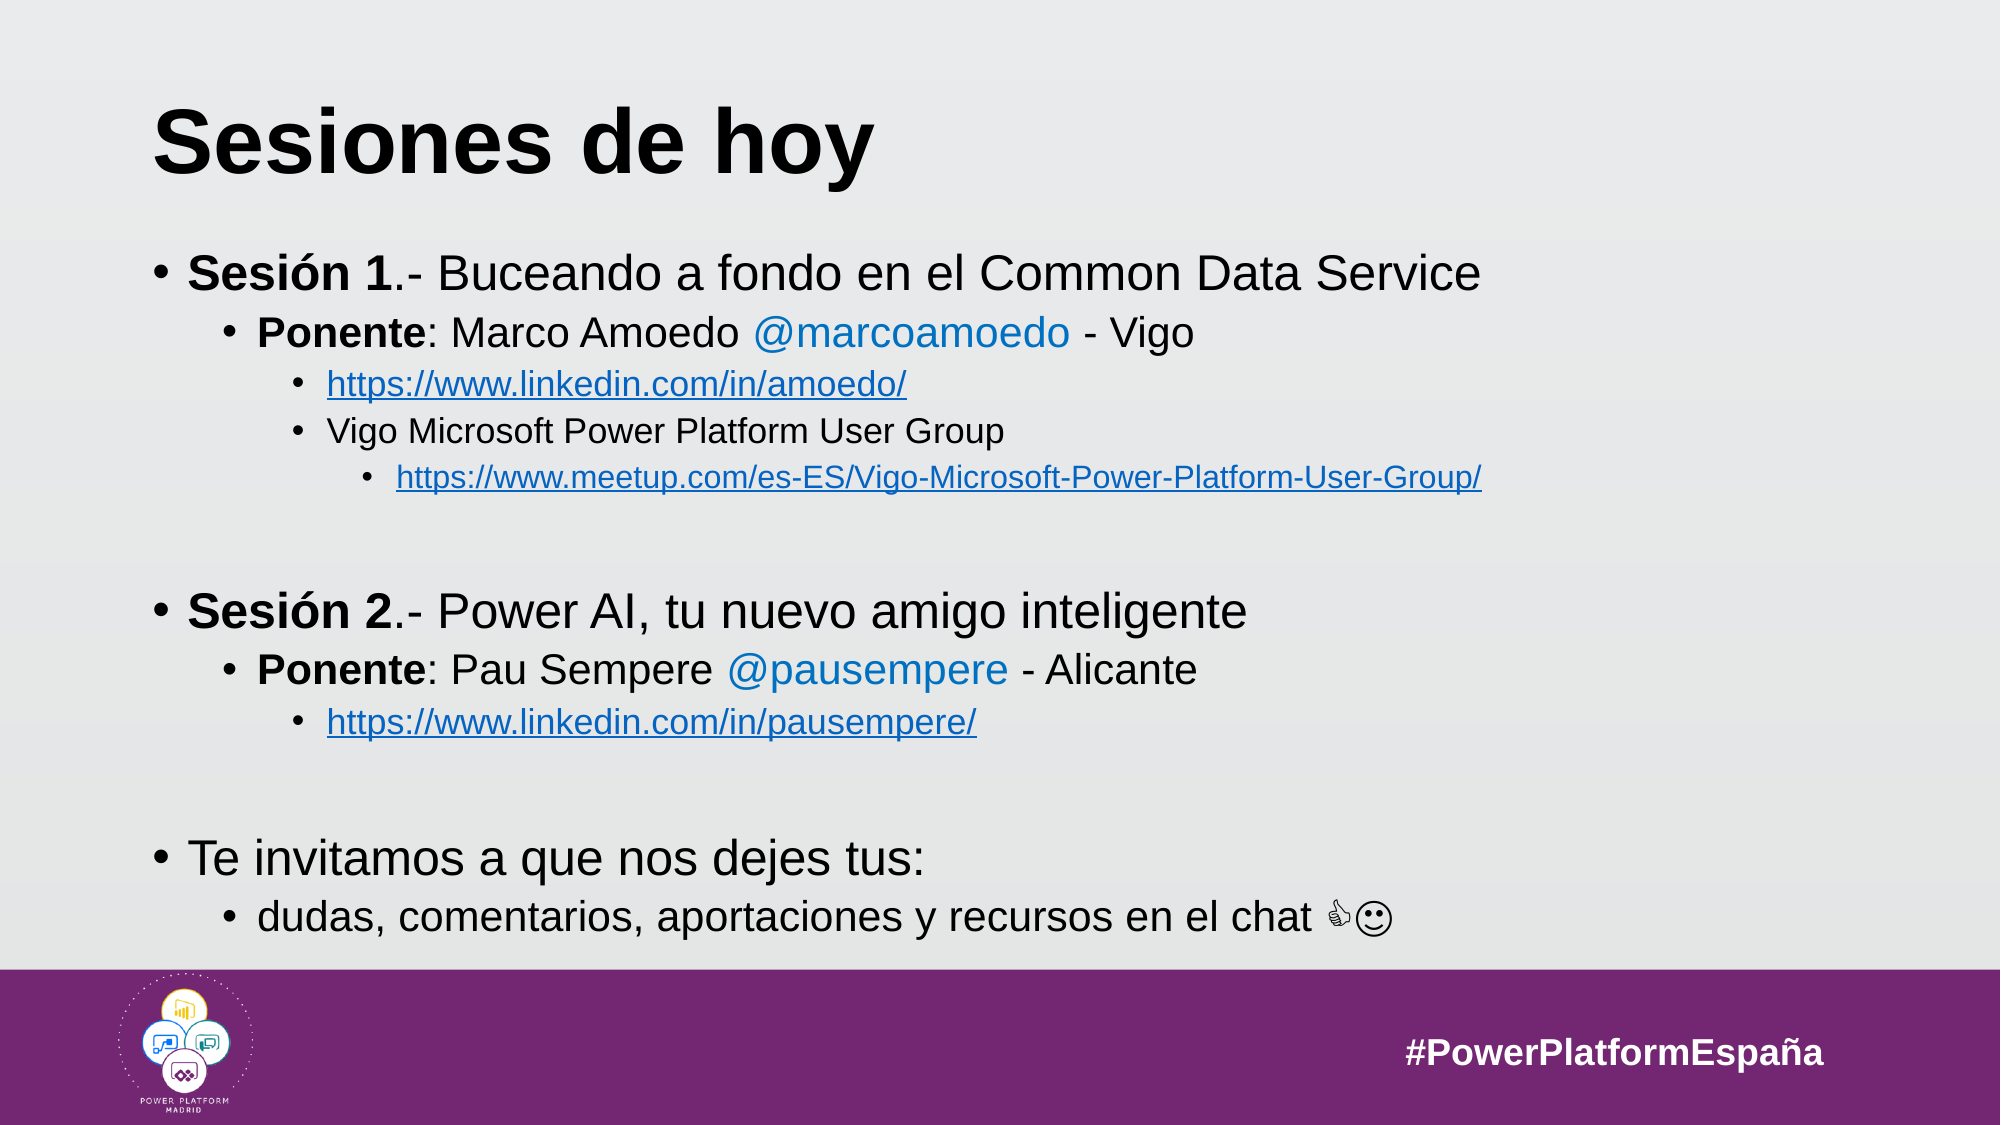

# Sesiones de hoy
Sesión 1.- Buceando a fondo en el Common Data Service
Ponente: Marco Amoedo @marcoamoedo - Vigo
https://www.linkedin.com/in/amoedo/
Vigo Microsoft Power Platform User Group
https://www.meetup.com/es-ES/Vigo-Microsoft-Power-Platform-User-Group/

Sesión 2.- Power AI, tu nuevo amigo inteligente
Ponente: Pau Sempere @pausempere - Alicante
https://www.linkedin.com/in/pausempere/

Te invitamos a que nos dejes tus:
dudas, comentarios, aportaciones y recursos en el chat 👍🙂